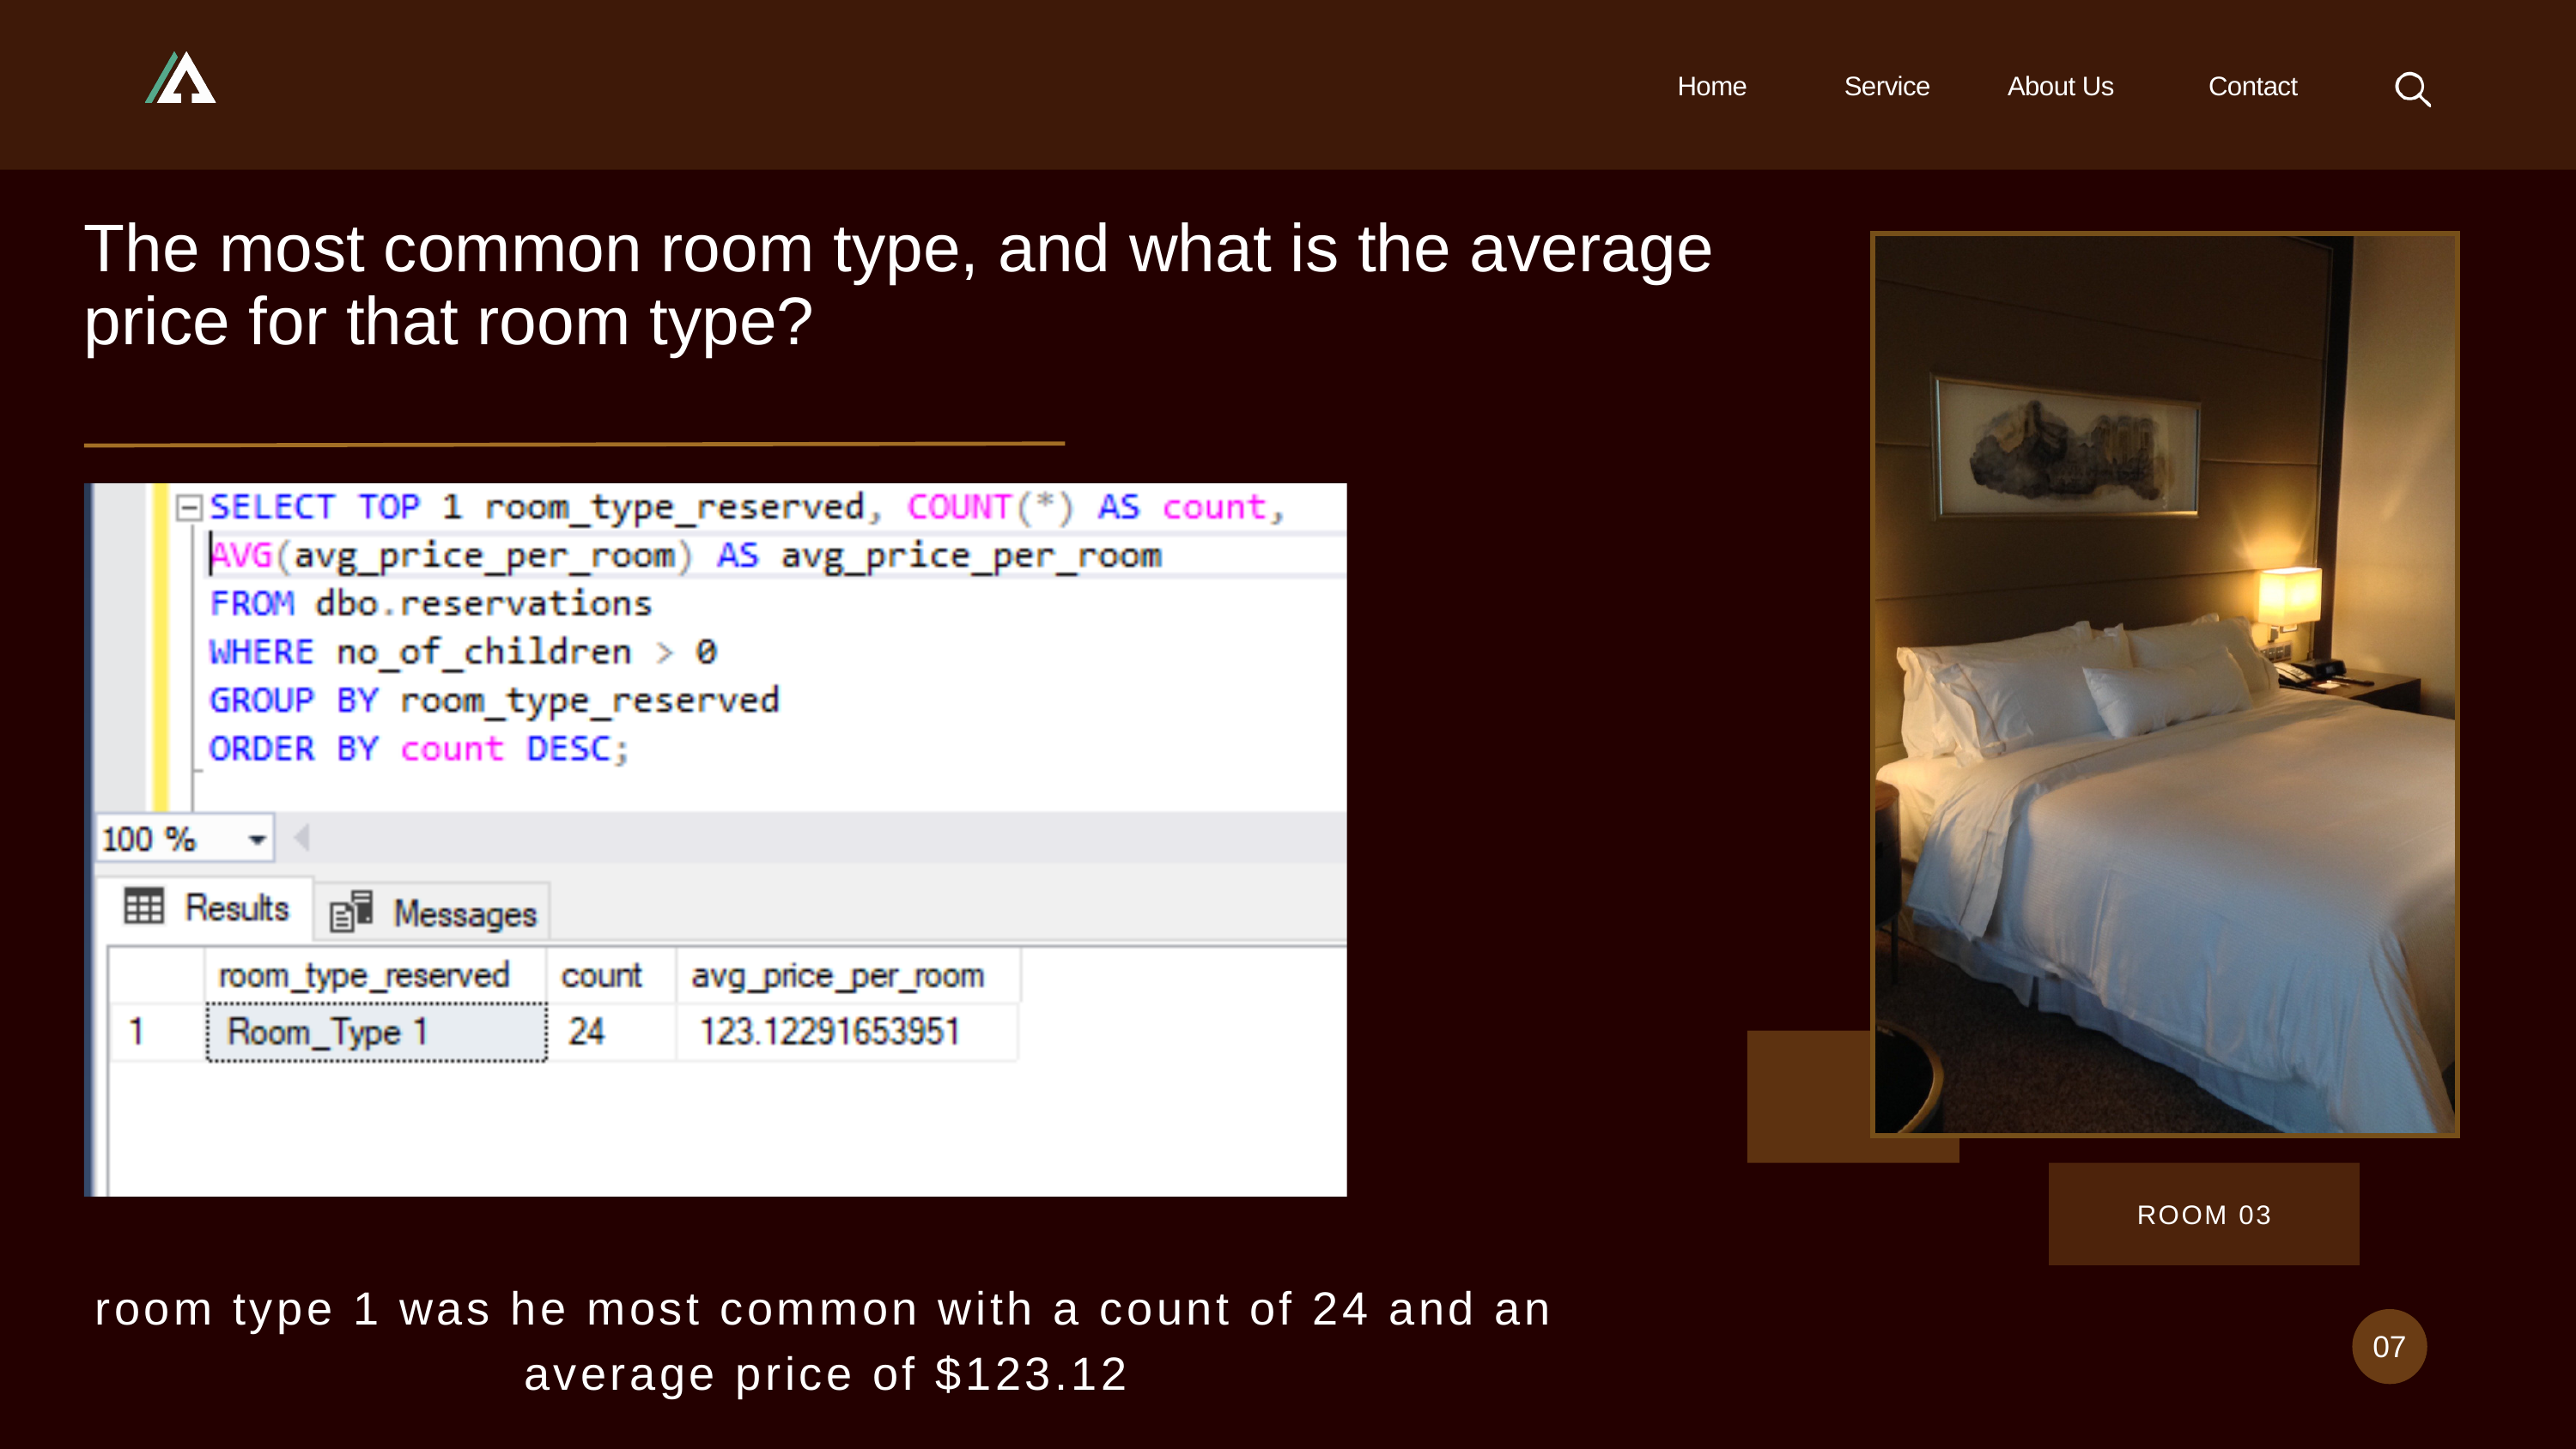

Home
Service
About Us
Contact

The most common room type, and what is the average
price for that room type?

ROOM 03
room type 1 was he most common with a count of 24 and an average price of $123.12

07